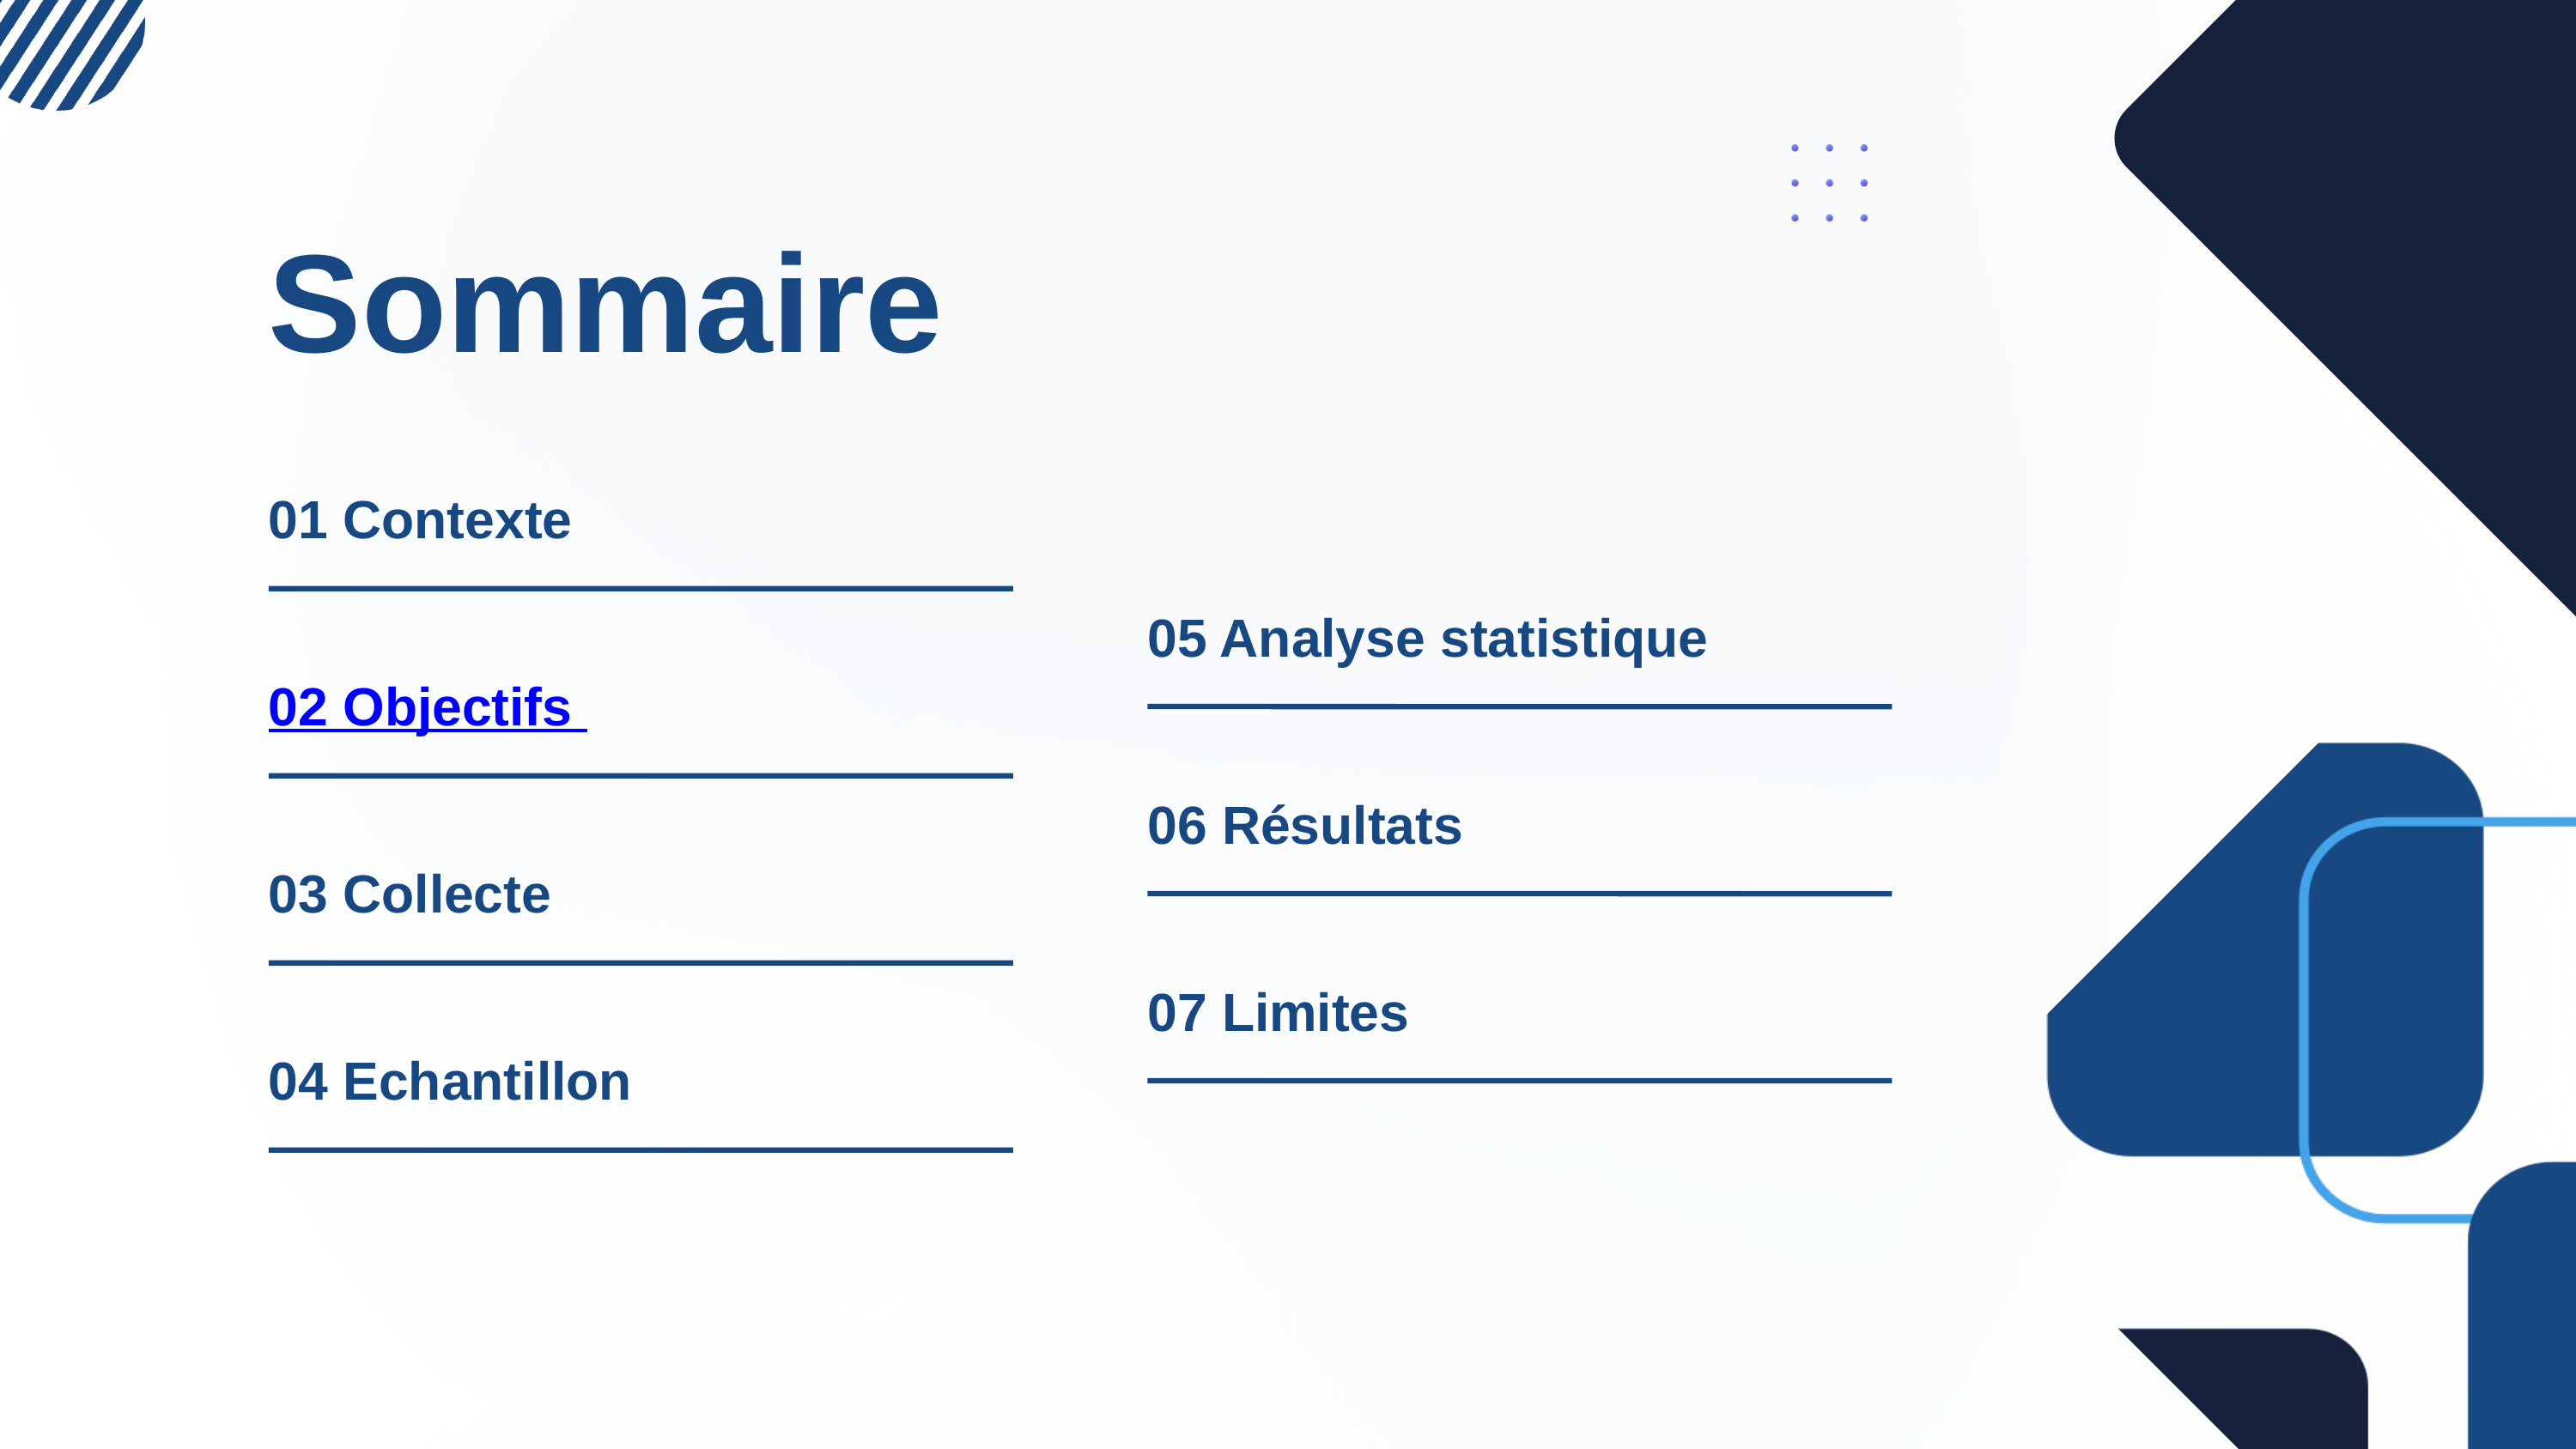

Sommaire
01 Contexte

05 Analyse statistique
02 Objectifs

06 Résultats
03 Collecte

07 Limites
04 Echantillon